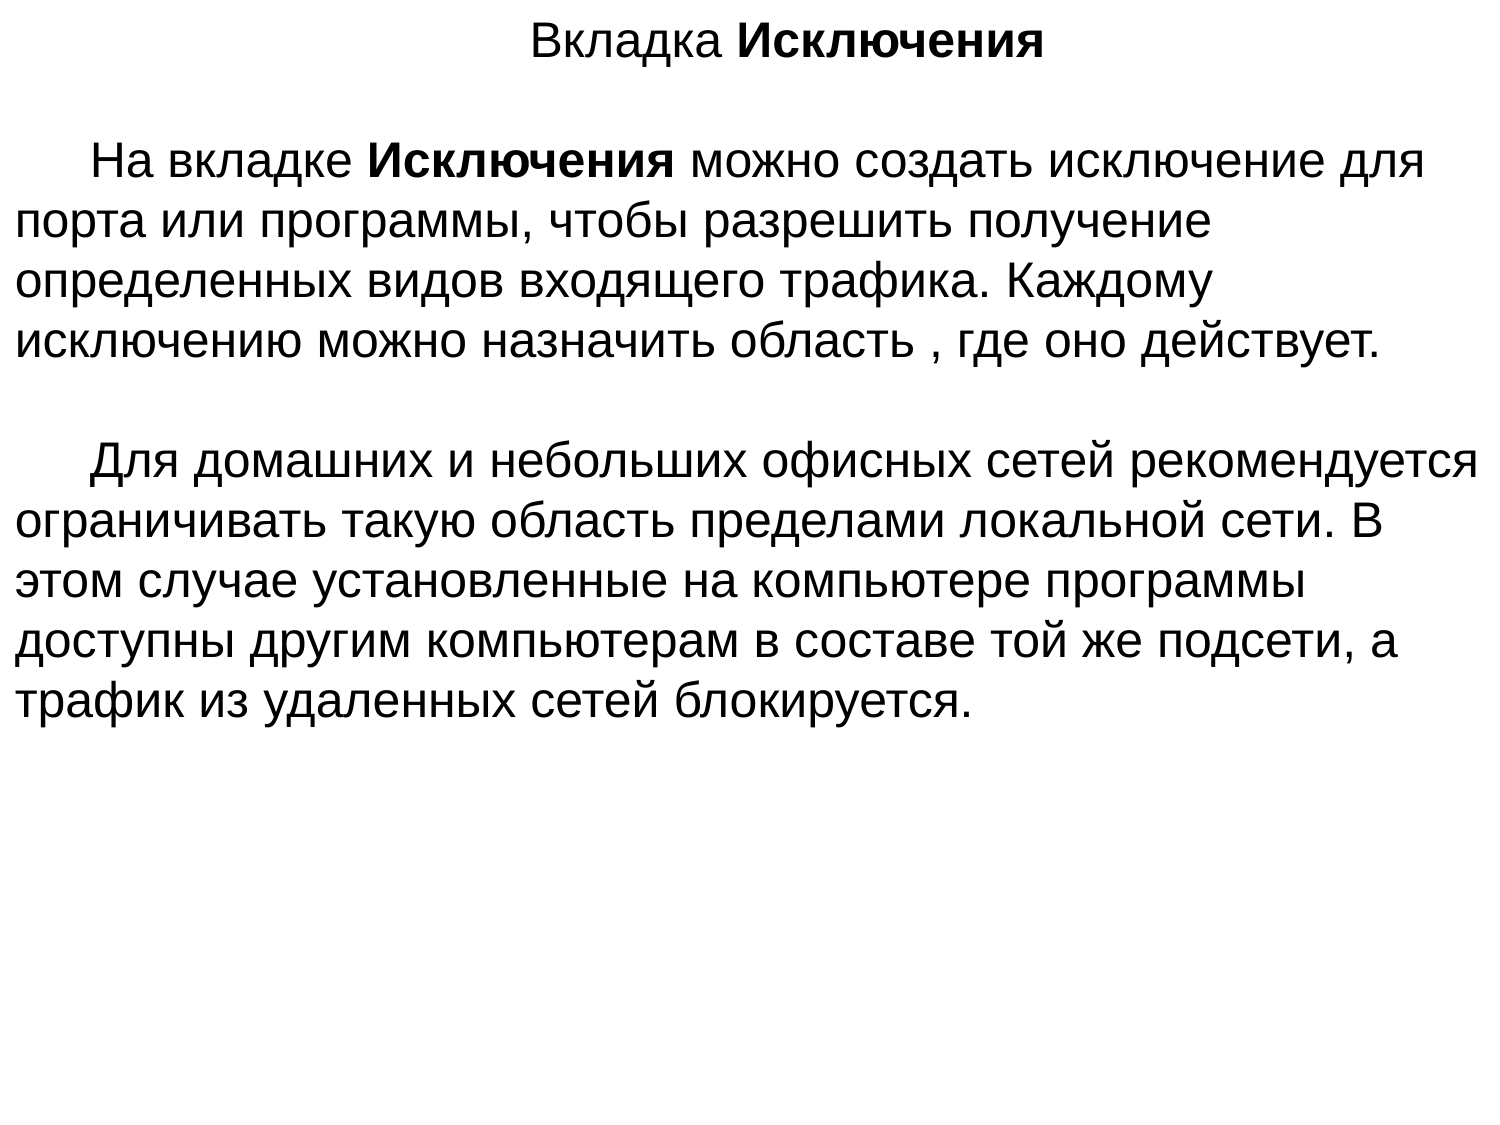

Вкладка Исключения

На вкладке Исключения можно создать исключение для порта или программы, чтобы разрешить получение определенных видов входящего трафика. Каждому исключению можно назначить область , где оно действует.

Для домашних и небольших офисных сетей рекомендуется ограничивать такую область пределами локальной сети. В этом случае установленные на компьютере программы доступны другим компьютерам в составе той же подсети, а трафик из удаленных сетей блокируется.